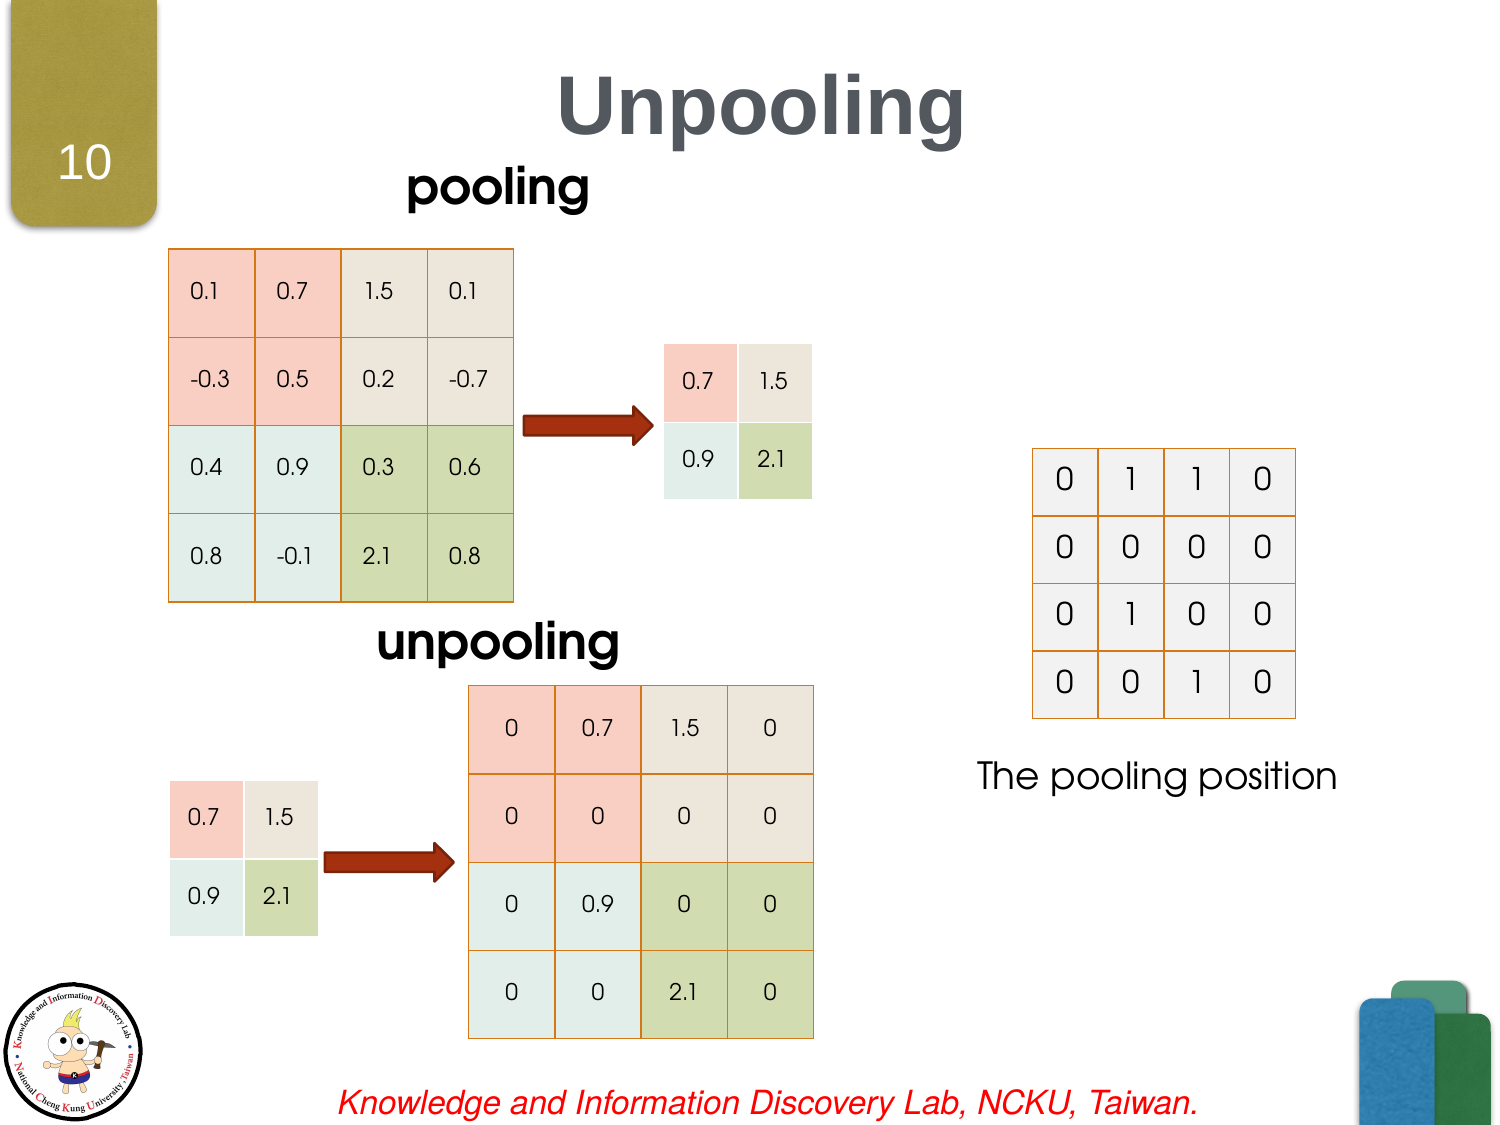

# Unpooling
10
pooling
| 0.1 | 0.7 | 1.5 | 0.1 |
| --- | --- | --- | --- |
| -0.3 | 0.5 | 0.2 | -0.7 |
| 0.4 | 0.9 | 0.3 | 0.6 |
| 0.8 | -0.1 | 2.1 | 0.8 |
| 0.7 | 1.5 |
| --- | --- |
| 0.9 | 2.1 |

| 0 | 1 | 1 | 0 |
| --- | --- | --- | --- |
| 0 | 0 | 0 | 0 |
| 0 | 1 | 0 | 0 |
| 0 | 0 | 1 | 0 |
unpooling
| 0 | 0.7 | 1.5 | 0 |
| --- | --- | --- | --- |
| 0 | 0 | 0 | 0 |
| 0 | 0.9 | 0 | 0 |
| 0 | 0 | 2.1 | 0 |
The pooling position
| 0.7 | 1.5 |
| --- | --- |
| 0.9 | 2.1 |